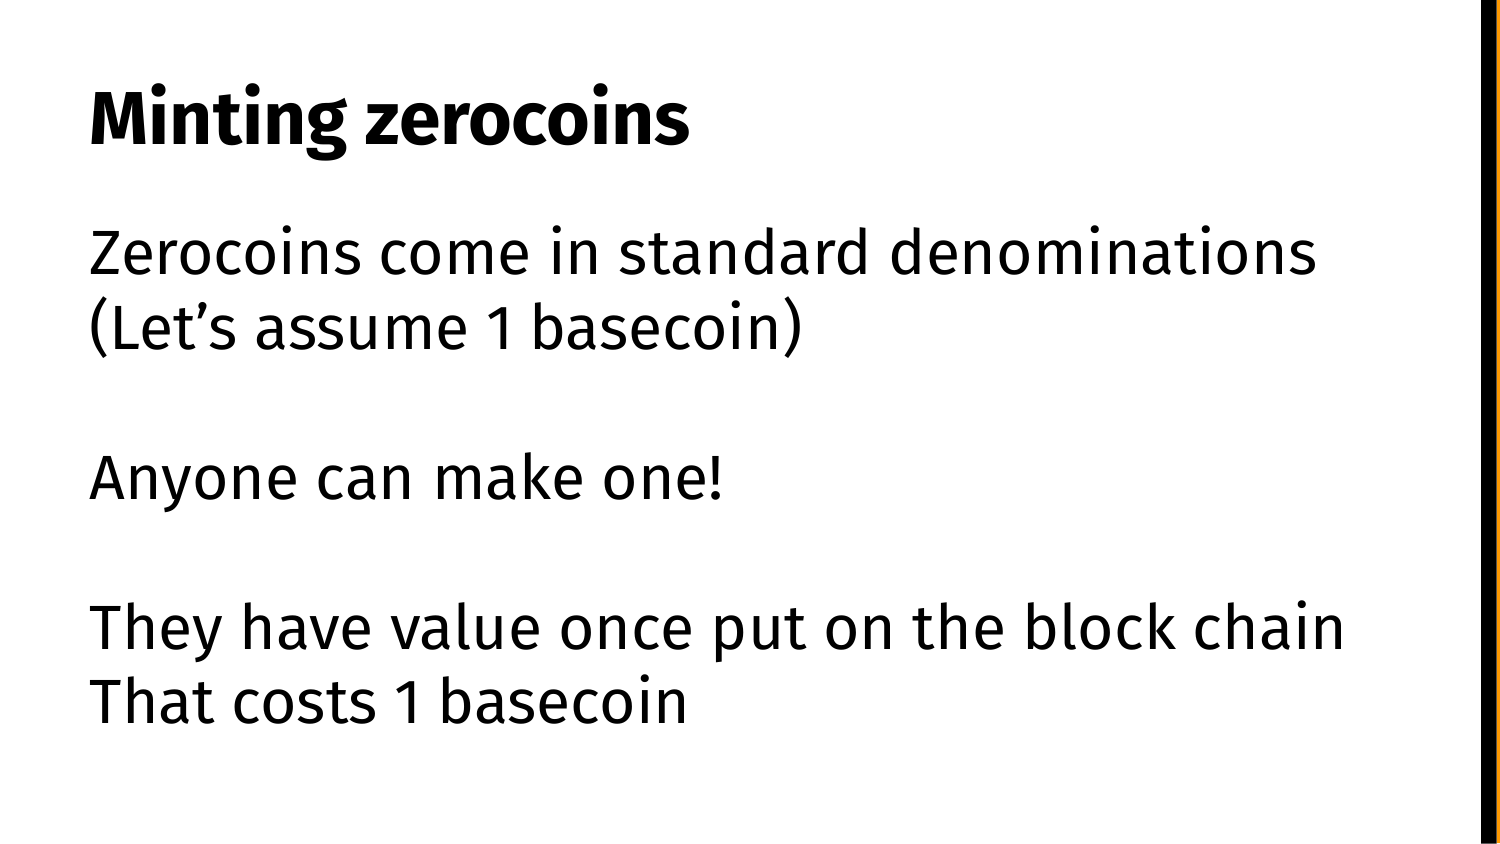

Minting zerocoins
Zerocoins come in standard denominations
(Let’s assume 1 basecoin)

Anyone can make one!

They have value once put on the block chain
That costs 1 basecoin